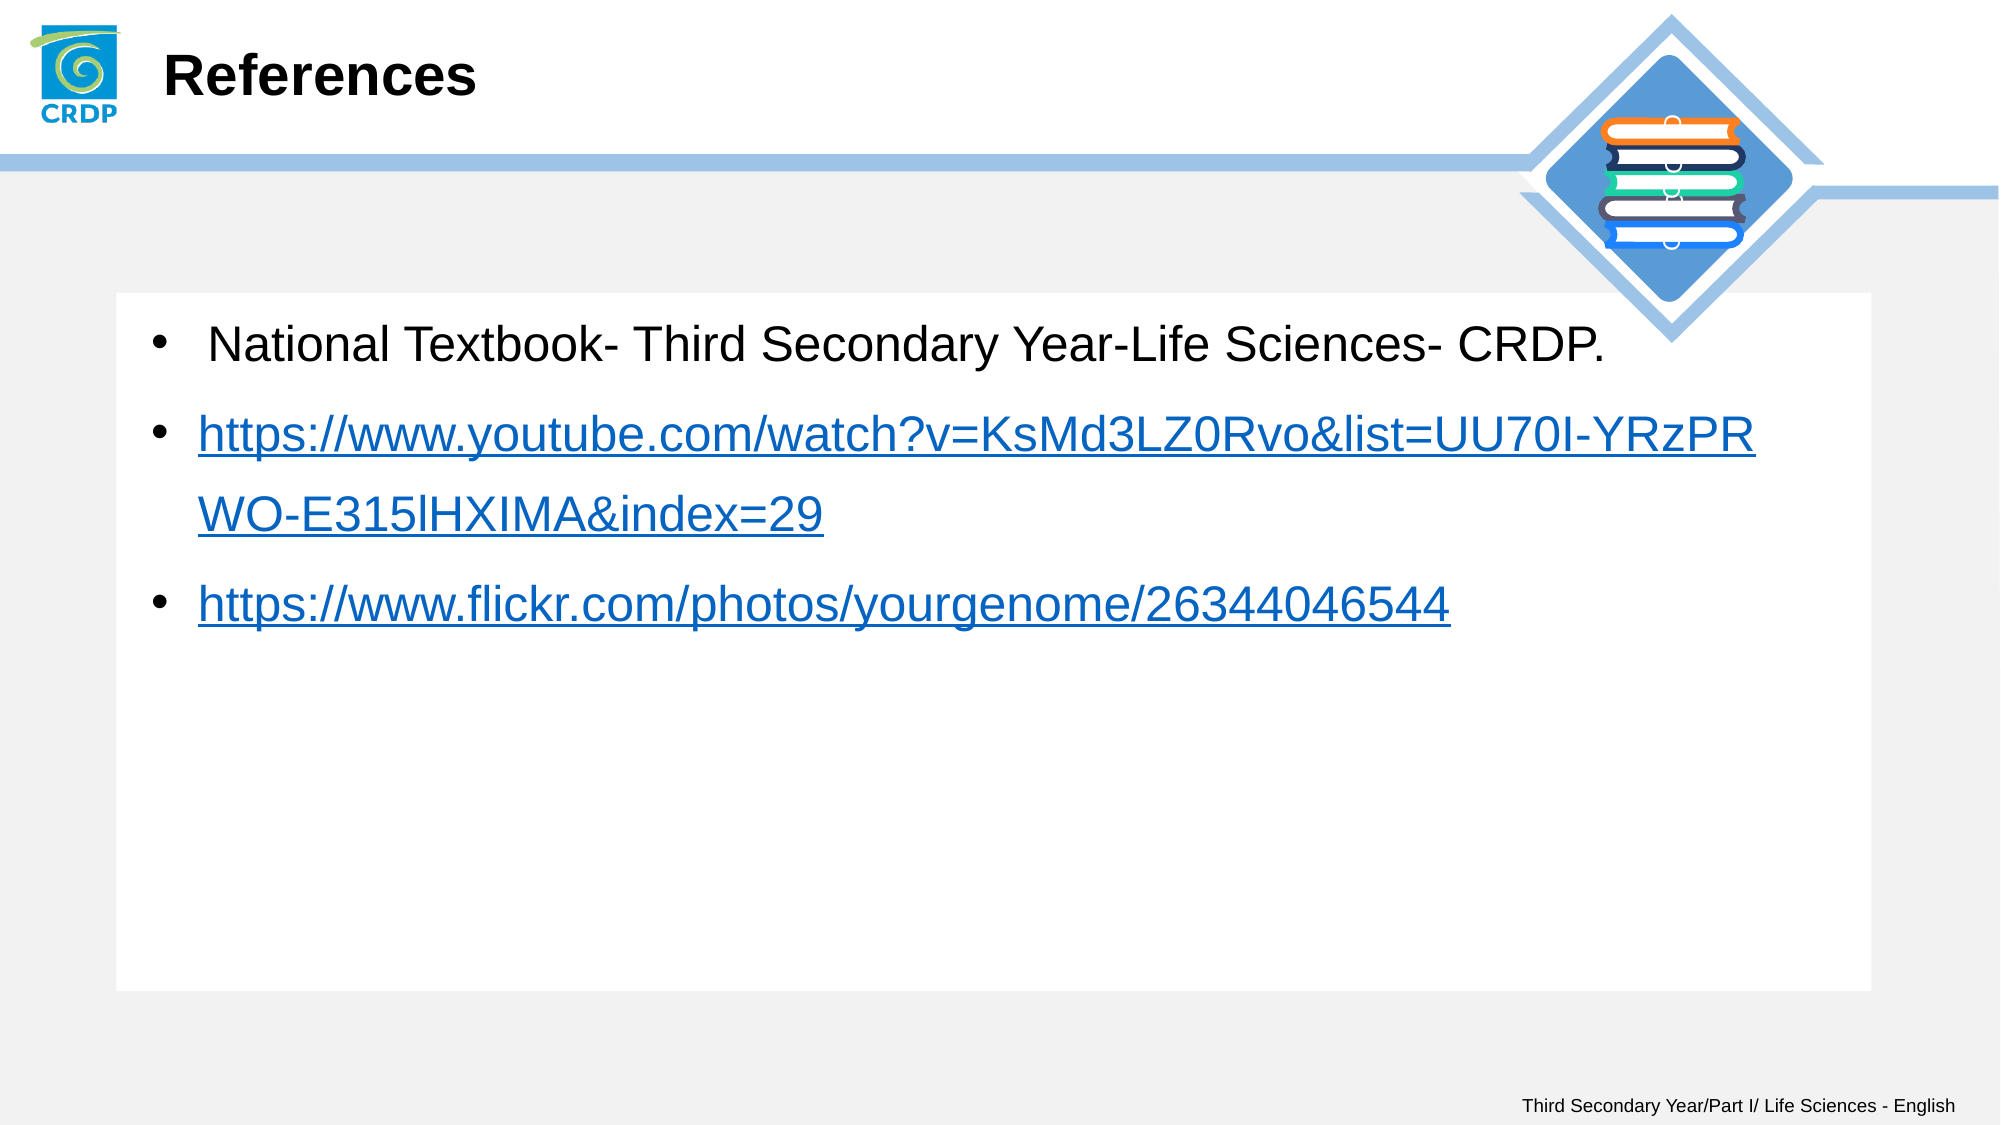

National Textbook- Third Secondary Year-Life Sciences- CRDP.
https://www.youtube.com/watch?v=KsMd3LZ0Rvo&list=UU70I-YRzPRWO-E315lHXIMA&index=29
https://www.flickr.com/photos/yourgenome/26344046544

Third Secondary Year/Part I/ Life Sciences - English